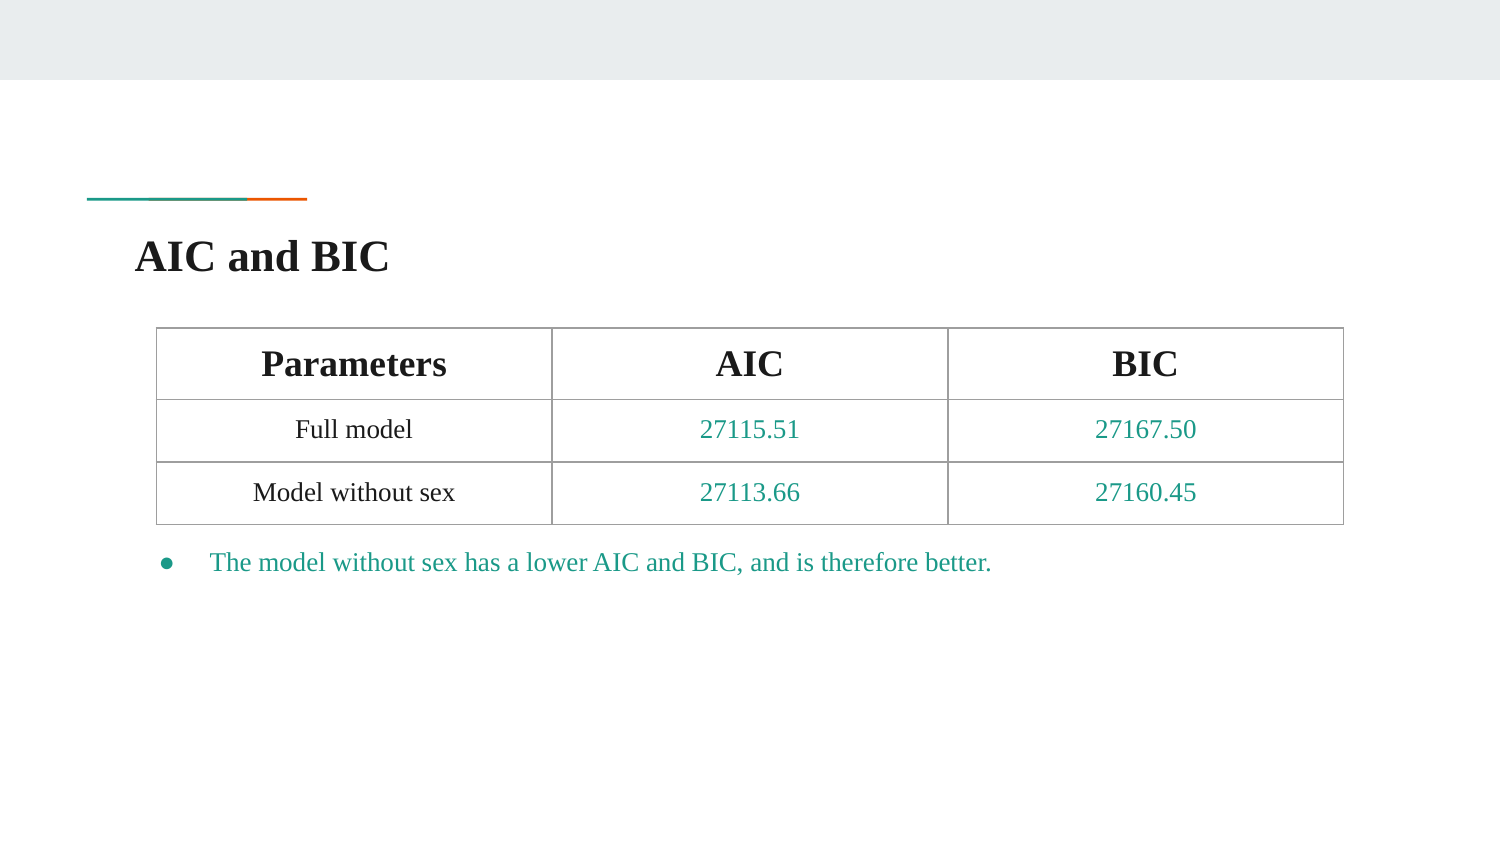

# AIC and BIC
| Parameters | AIC | BIC |
| --- | --- | --- |
| Full model | 27115.51 | 27167.50 |
| Model without sex | 27113.66 | 27160.45 |

The model without sex has a lower AIC and BIC, and is therefore better.